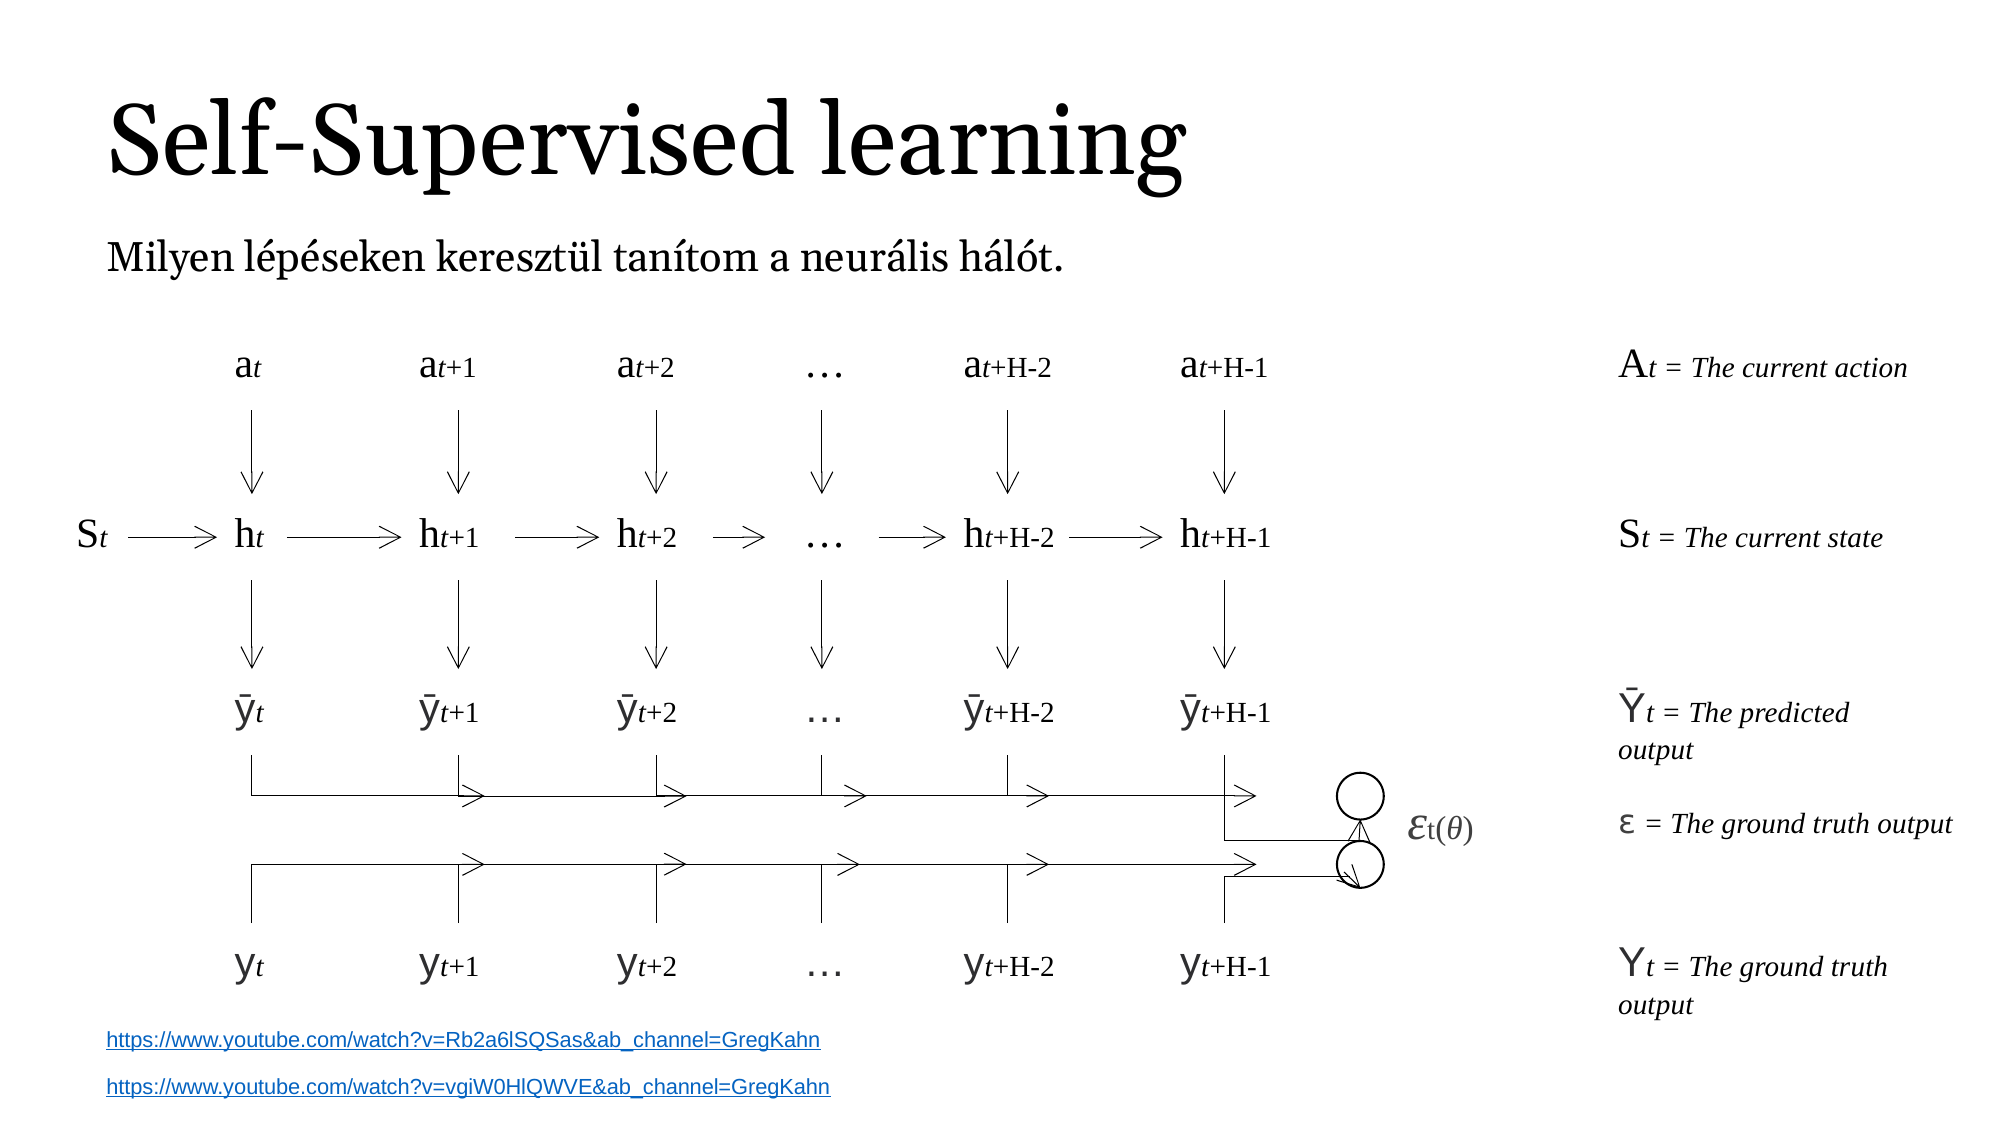

Self-Supervised learning
Milyen lépéseken keresztül tanítom a neurális hálót.

at
at+1
at+2
…
at+H-2
at+H-1
At = The current action
St
ht
ht+1
ht+2
…
ht+H-2
ht+H-1
St = The current state
ȳt
ȳt+1
ȳt+2
…
ȳt+H-2
ȳt+H-1
Ȳt = The predicted output

εt(θ)
ε = The ground truth output

yt
yt+1
yt+2
…
yt+H-2
yt+H-1
Yt = The ground truth output
https://www.youtube.com/watch?v=Rb2a6lSQSas&ab_channel=GregKahn
https://www.youtube.com/watch?v=vgiW0HlQWVE&ab_channel=GregKahn